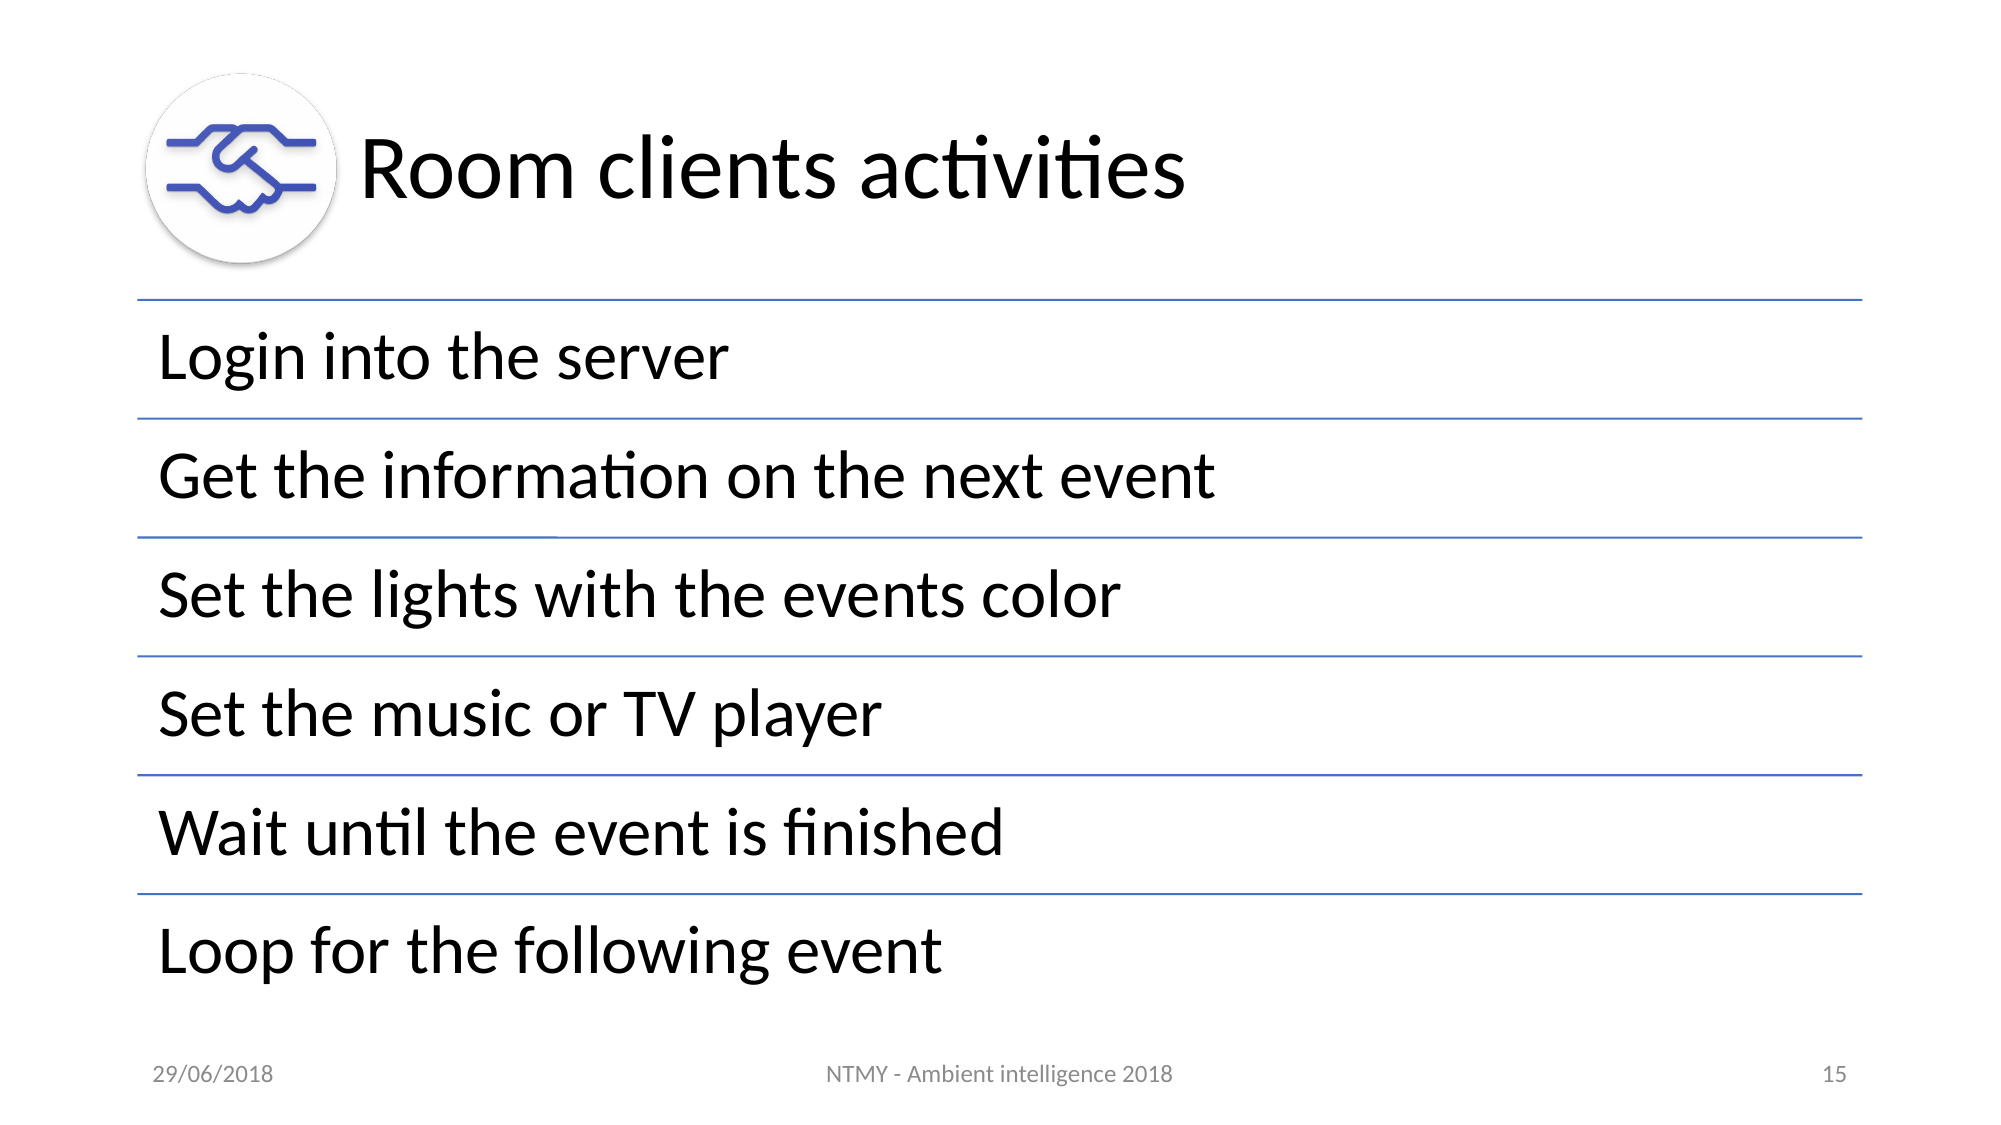

# Room clients activities
Login into the server
Get the information on the next event
Set the lights with the events color
Set the music or TV player
Wait until the event is finished
Loop for the following event
29/06/2018
NTMY - Ambient intelligence 2018
15